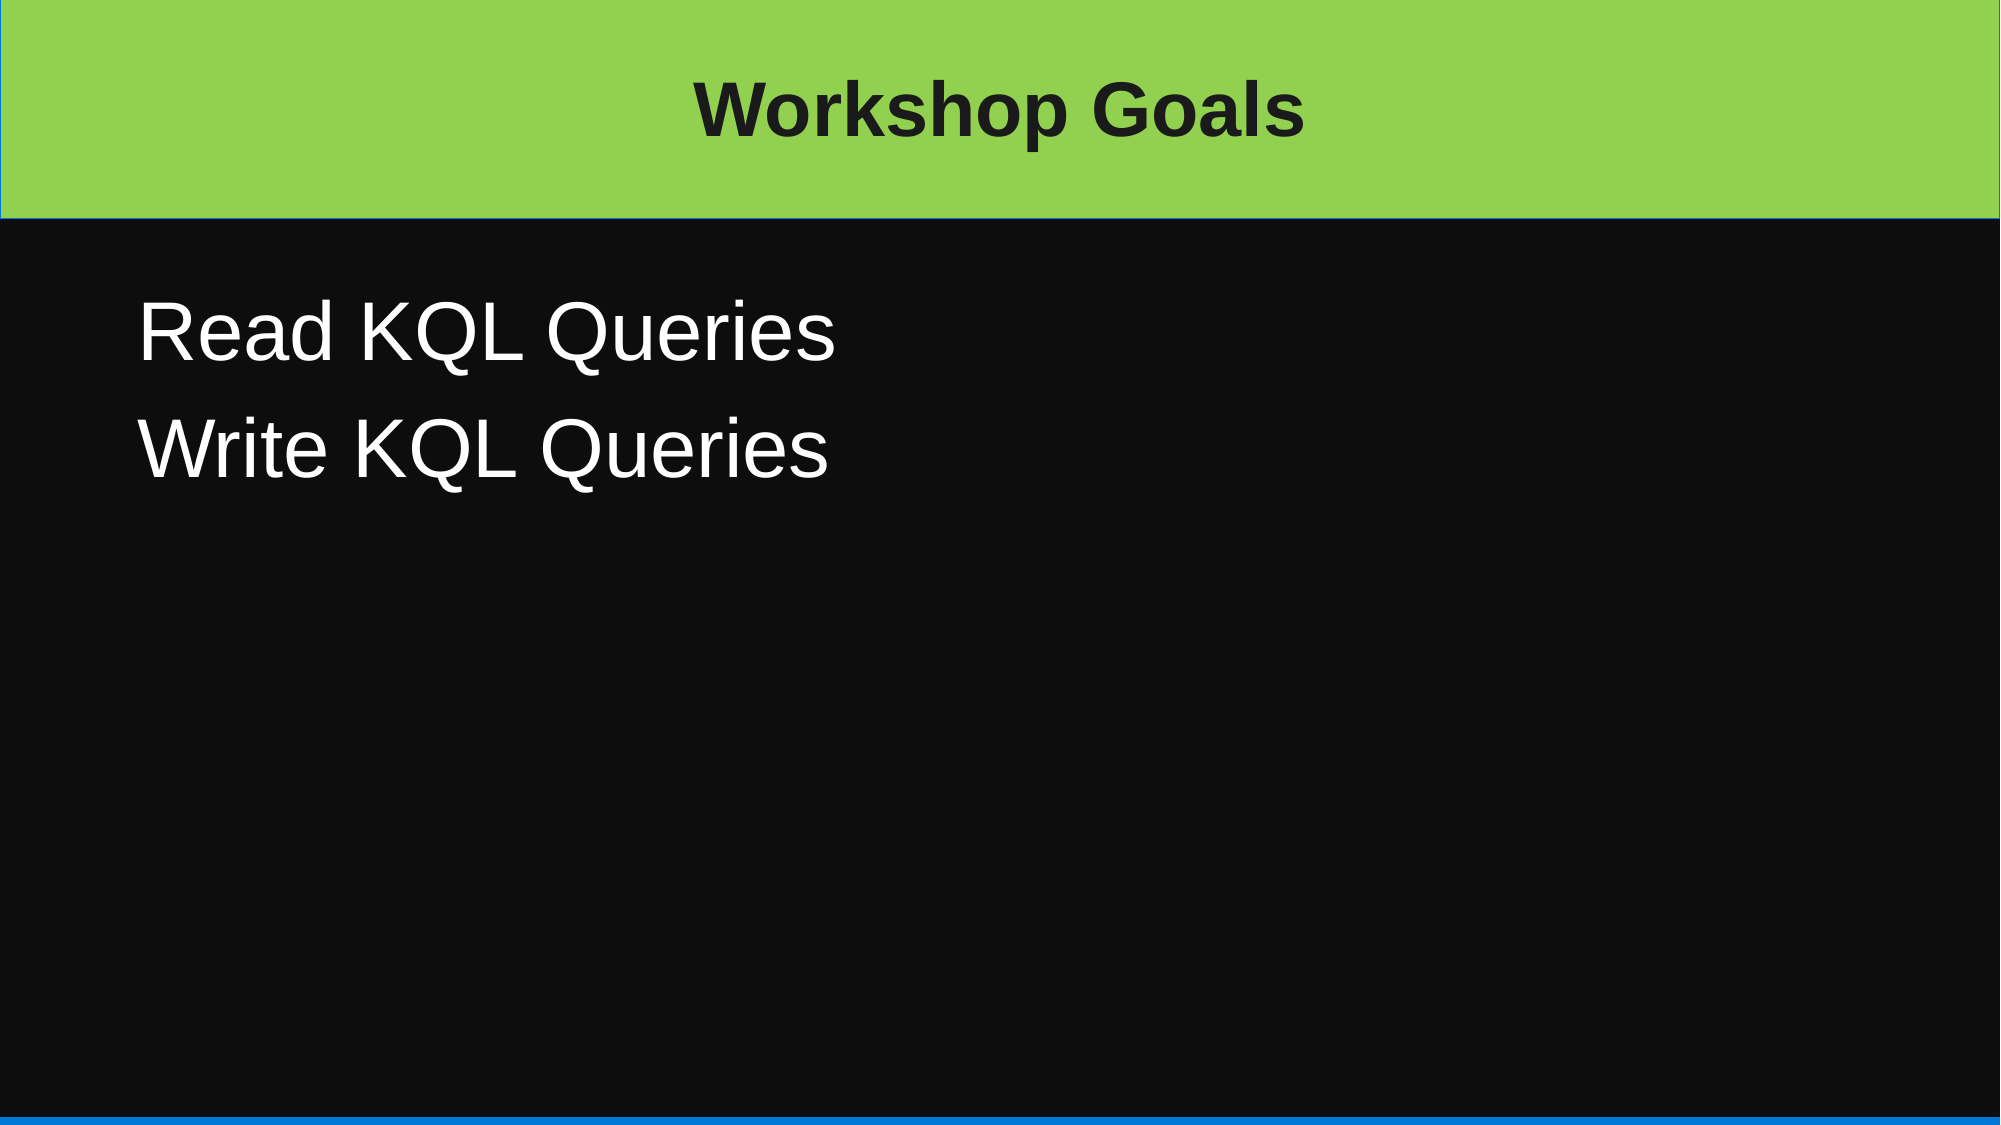

Workshop Goals
Read KQL Queries
Write KQL Queries